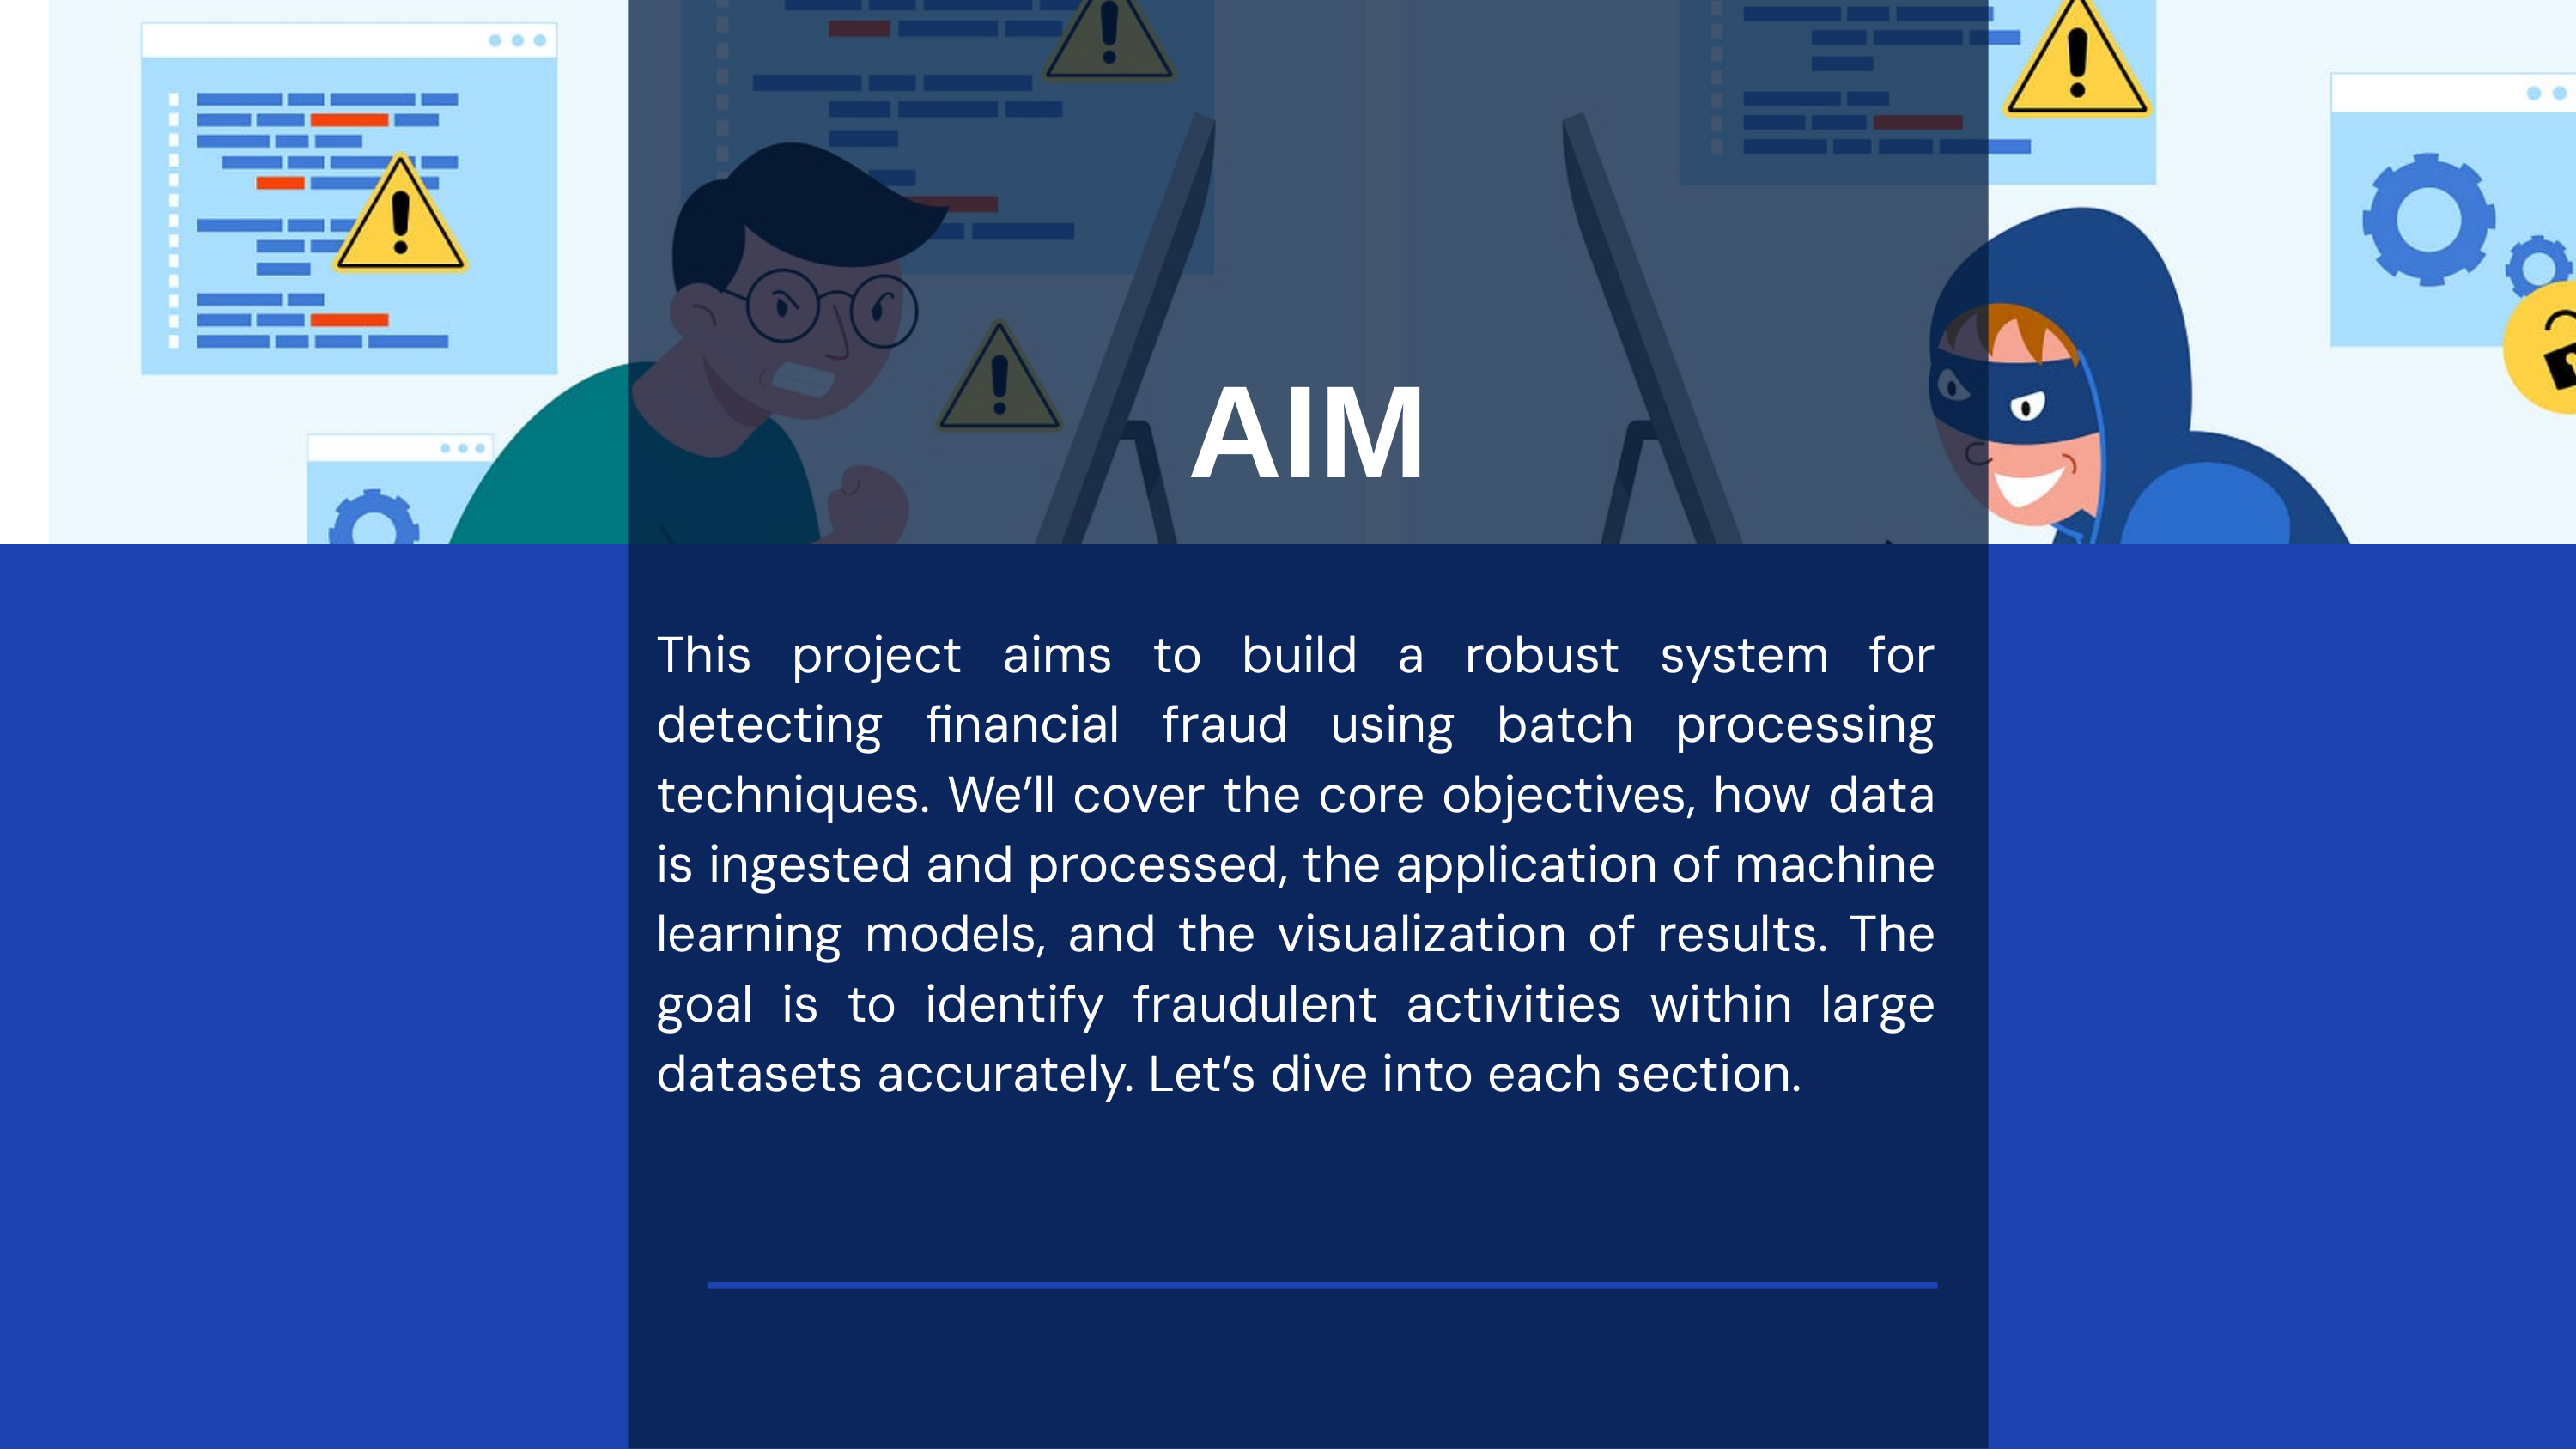

AIM
This project aims to build a robust system for detecting financial fraud using batch processing techniques. We’ll cover the core objectives, how data is ingested and processed, the application of machine learning models, and the visualization of results. The goal is to identify fraudulent activities within large datasets accurately. Let’s dive into each section.